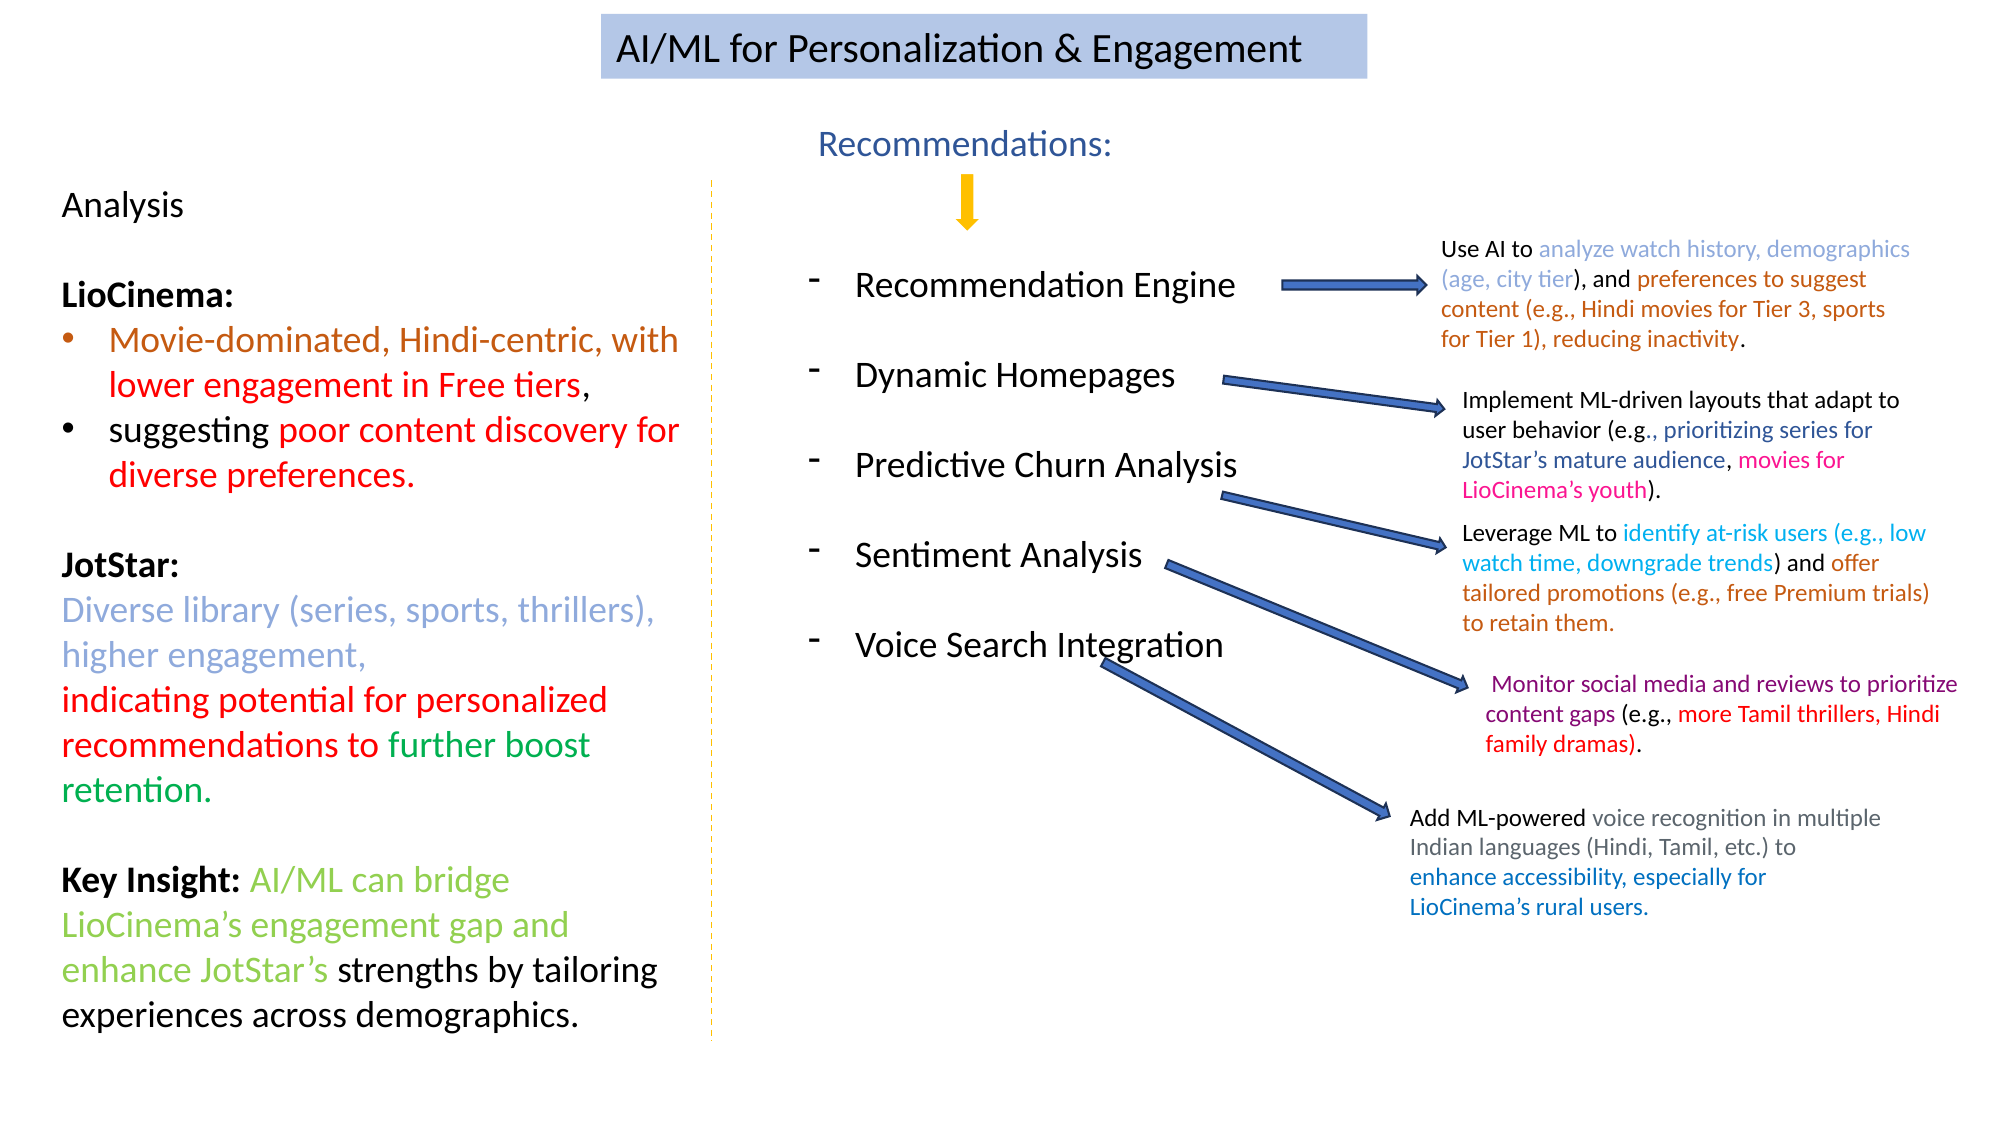

AI/ML for Personalization & Engagement
Recommendations:
Analysis

LioCinema:
Movie-dominated, Hindi-centric, with lower engagement in Free tiers,
suggesting poor content discovery for diverse preferences.

JotStar:
Diverse library (series, sports, thrillers), higher engagement,
indicating potential for personalized recommendations to further boost retention.

Key Insight: AI/ML can bridge LioCinema’s engagement gap and enhance JotStar’s strengths by tailoring experiences across demographics.

Use AI to analyze watch history, demographics (age, city tier), and preferences to suggest content (e.g., Hindi movies for Tier 3, sports for Tier 1), reducing inactivity.
Recommendation Engine

Dynamic Homepages

Predictive Churn Analysis

Sentiment Analysis

Voice Search Integration

Implement ML-driven layouts that adapt to user behavior (e.g., prioritizing series for JotStar’s mature audience, movies for LioCinema’s youth).

Leverage ML to identify at-risk users (e.g., low watch time, downgrade trends) and offer tailored promotions (e.g., free Premium trials) to retain them.

 Monitor social media and reviews to prioritize content gaps (e.g., more Tamil thrillers, Hindi family dramas).

Add ML-powered voice recognition in multiple Indian languages (Hindi, Tamil, etc.) to enhance accessibility, especially for LioCinema’s rural users.